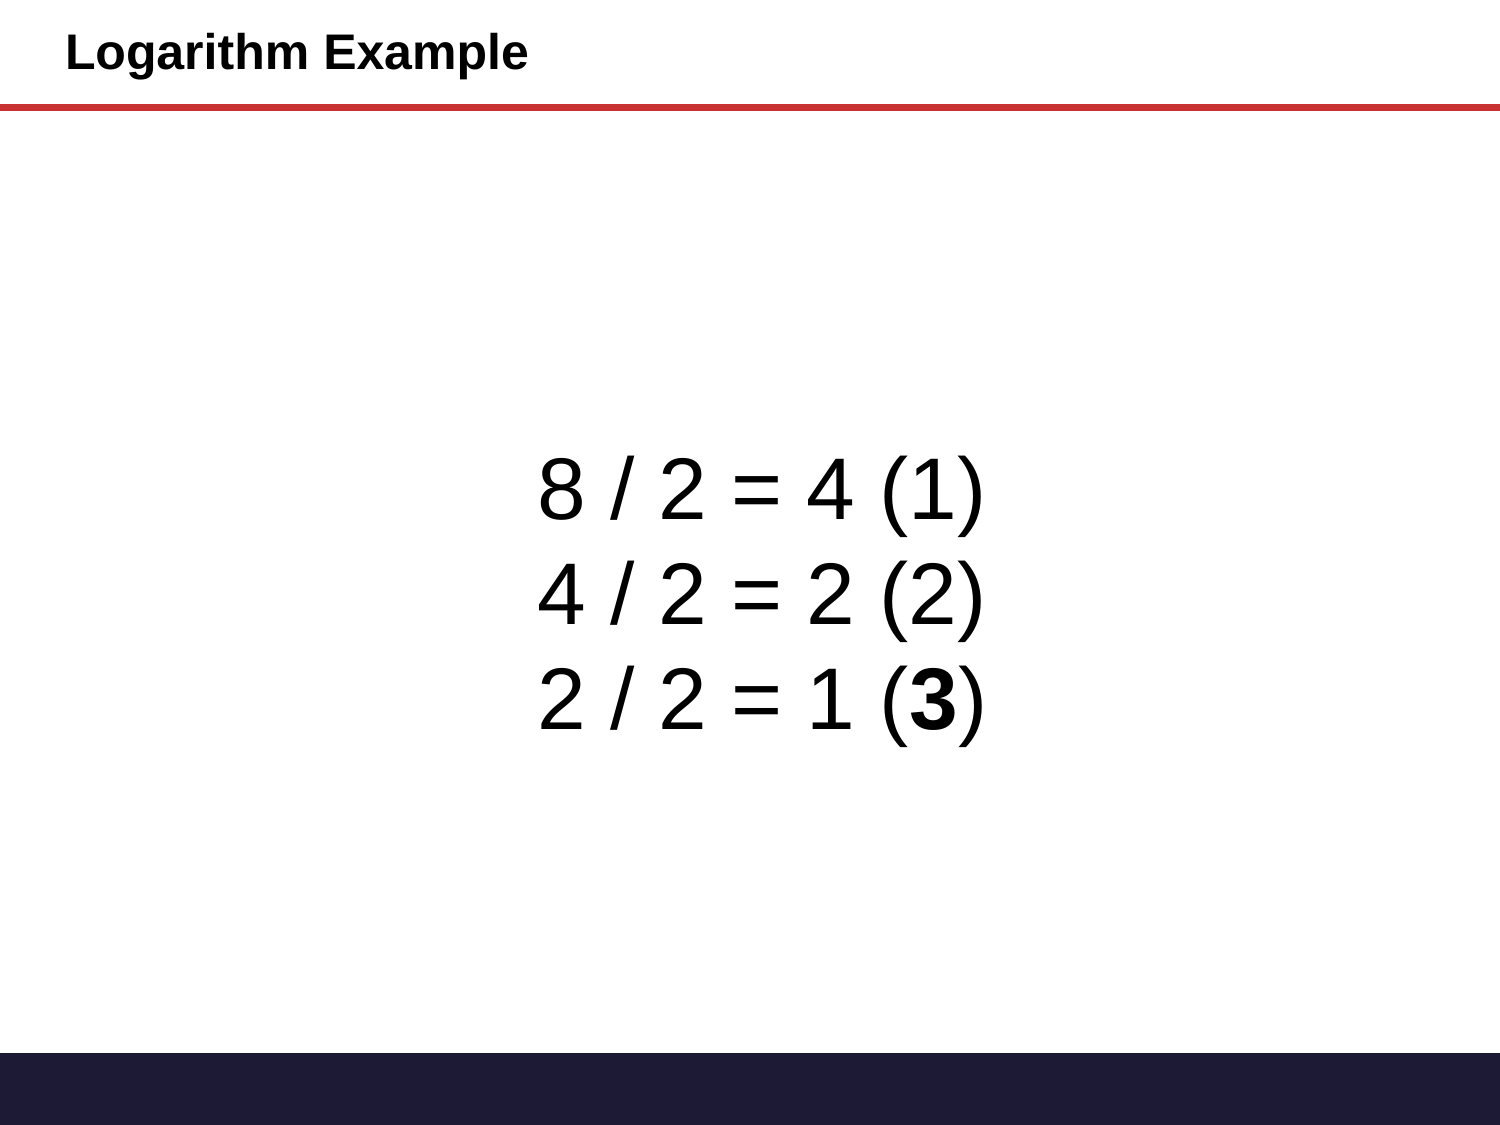

# Logarithm Example
8 / 2 = 4 (1)
4 / 2 = 2 (2)
2 / 2 = 1 (3)